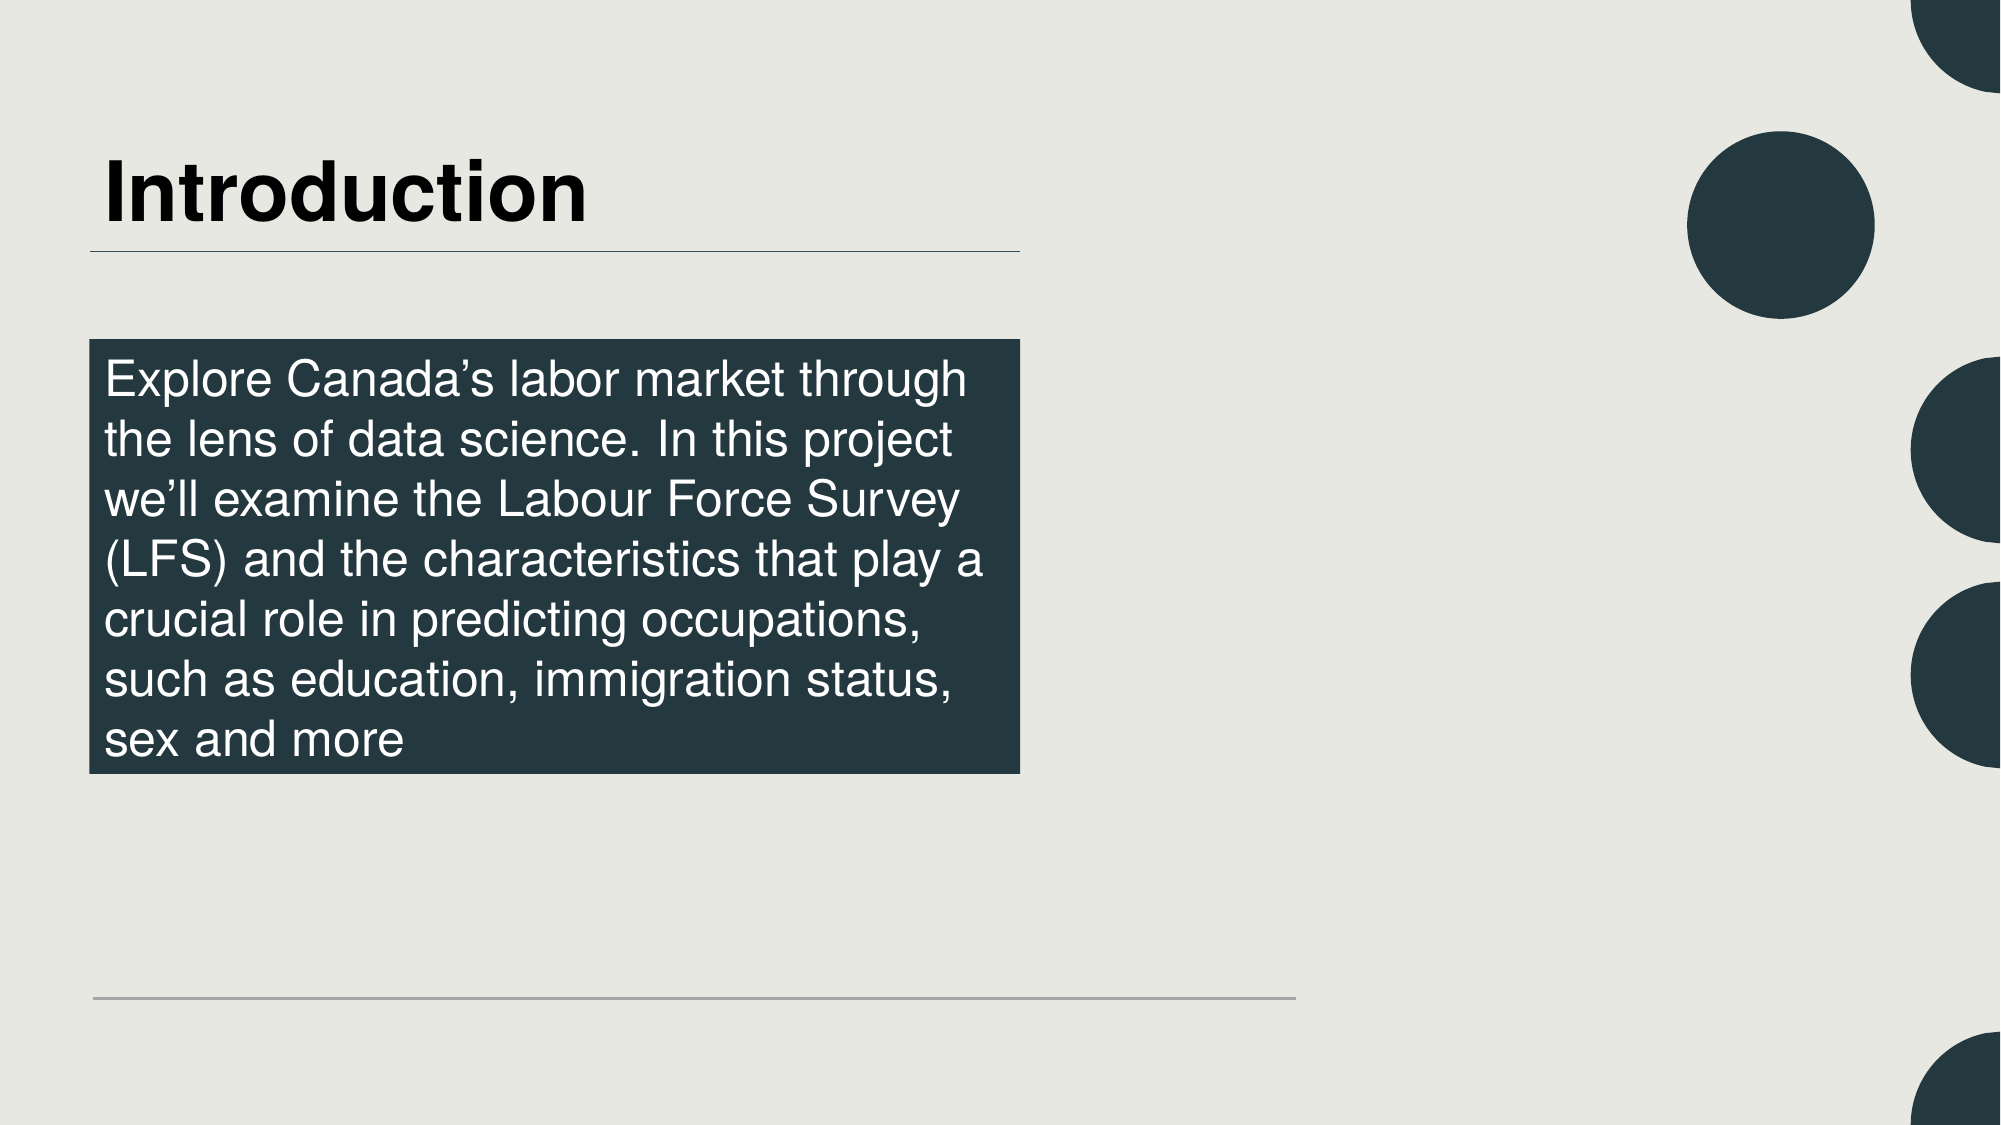

# Introduction
Explore Canada’s labor market through the lens of data science. In this project we’ll examine the Labour Force Survey (LFS) and the characteristics that play a crucial role in predicting occupations, such as education, immigration status, sex and more